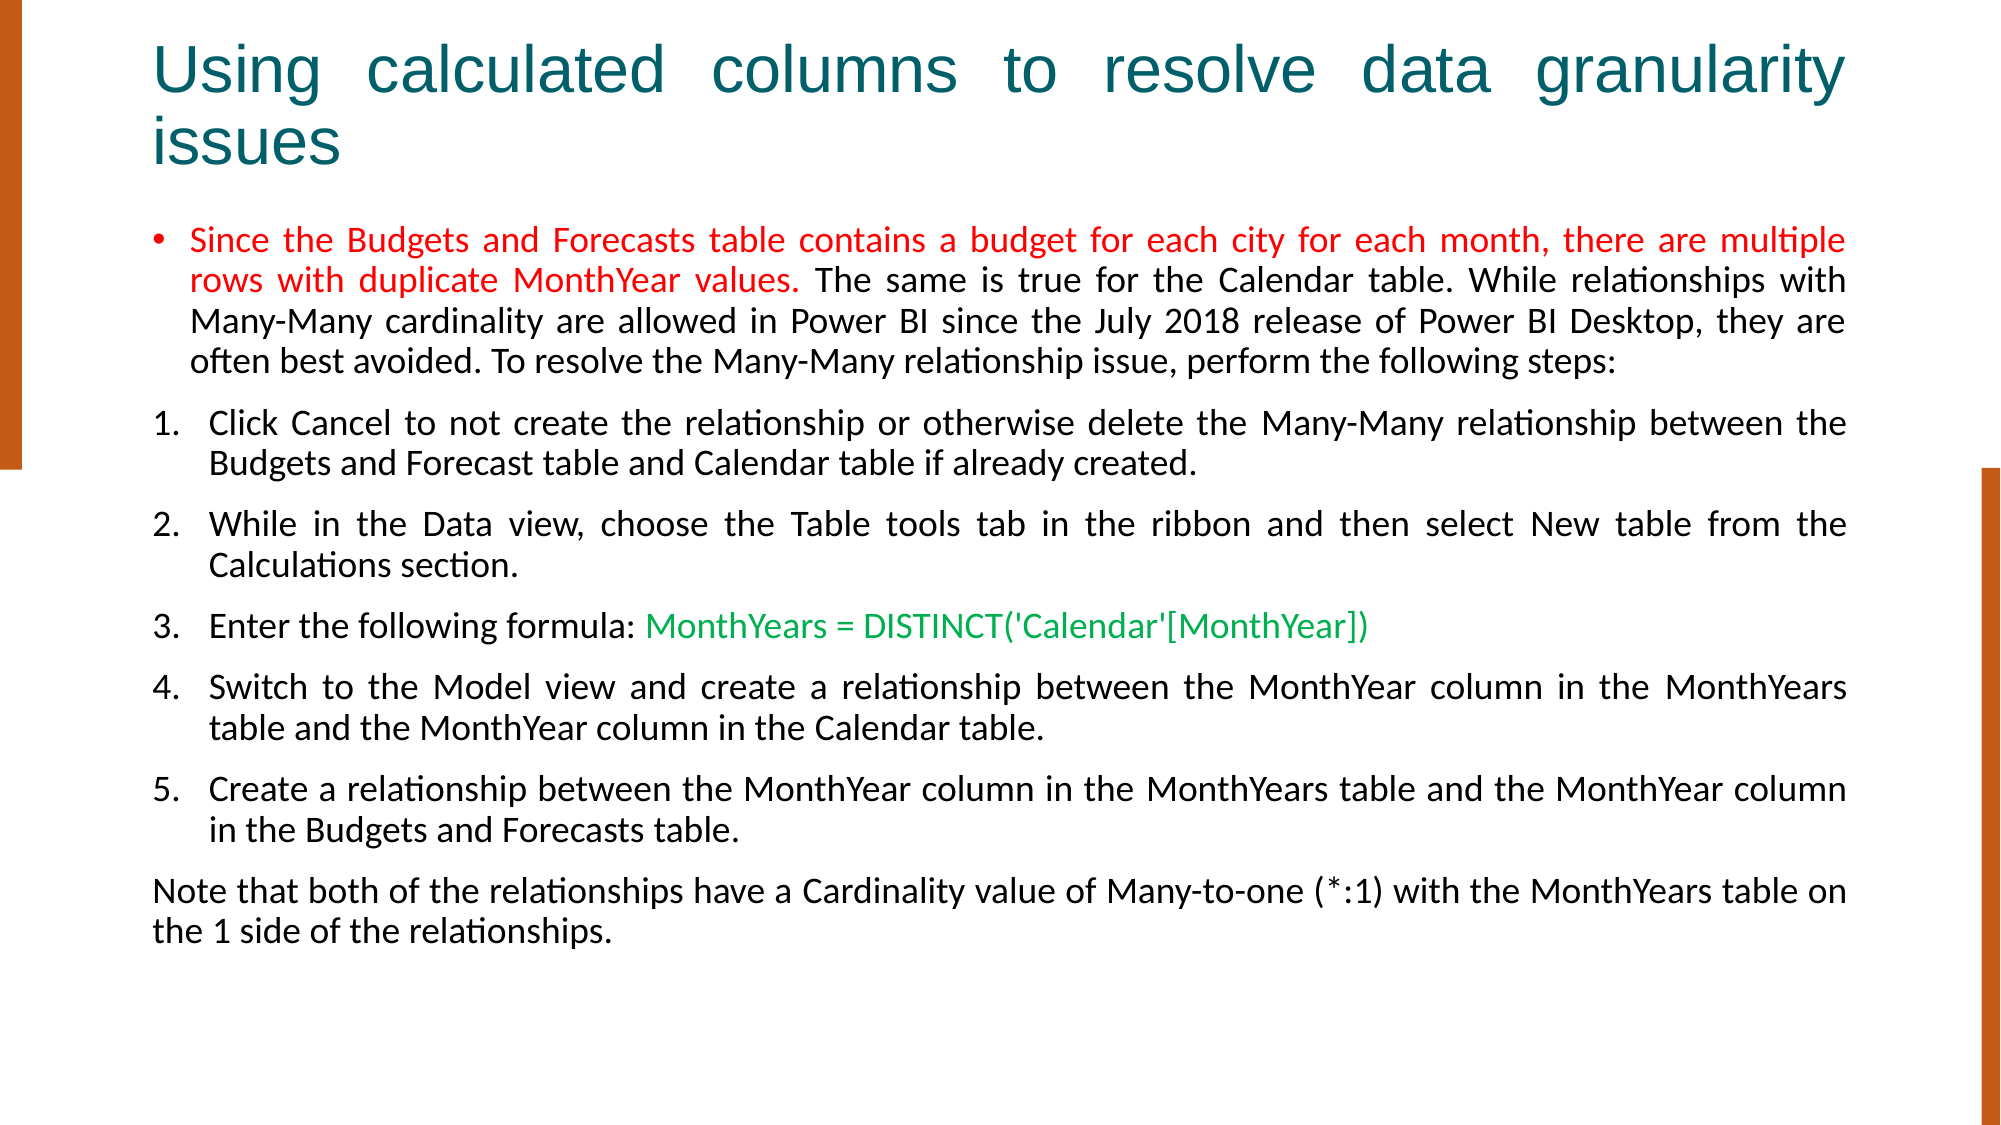

# Using calculated columns to resolve data granularity issues
Since the Budgets and Forecasts table contains a budget for each city for each month, there are multiple rows with duplicate MonthYear values. The same is true for the Calendar table. While relationships with Many-Many cardinality are allowed in Power BI since the July 2018 release of Power BI Desktop, they are often best avoided. To resolve the Many-Many relationship issue, perform the following steps:
Click Cancel to not create the relationship or otherwise delete the Many-Many relationship between the Budgets and Forecast table and Calendar table if already created.
While in the Data view, choose the Table tools tab in the ribbon and then select New table from the Calculations section.
Enter the following formula: MonthYears = DISTINCT('Calendar'[MonthYear])
Switch to the Model view and create a relationship between the MonthYear column in the MonthYears table and the MonthYear column in the Calendar table.
Create a relationship between the MonthYear column in the MonthYears table and the MonthYear column in the Budgets and Forecasts table.
Note that both of the relationships have a Cardinality value of Many-to-one (*:1) with the MonthYears table on the 1 side of the relationships.